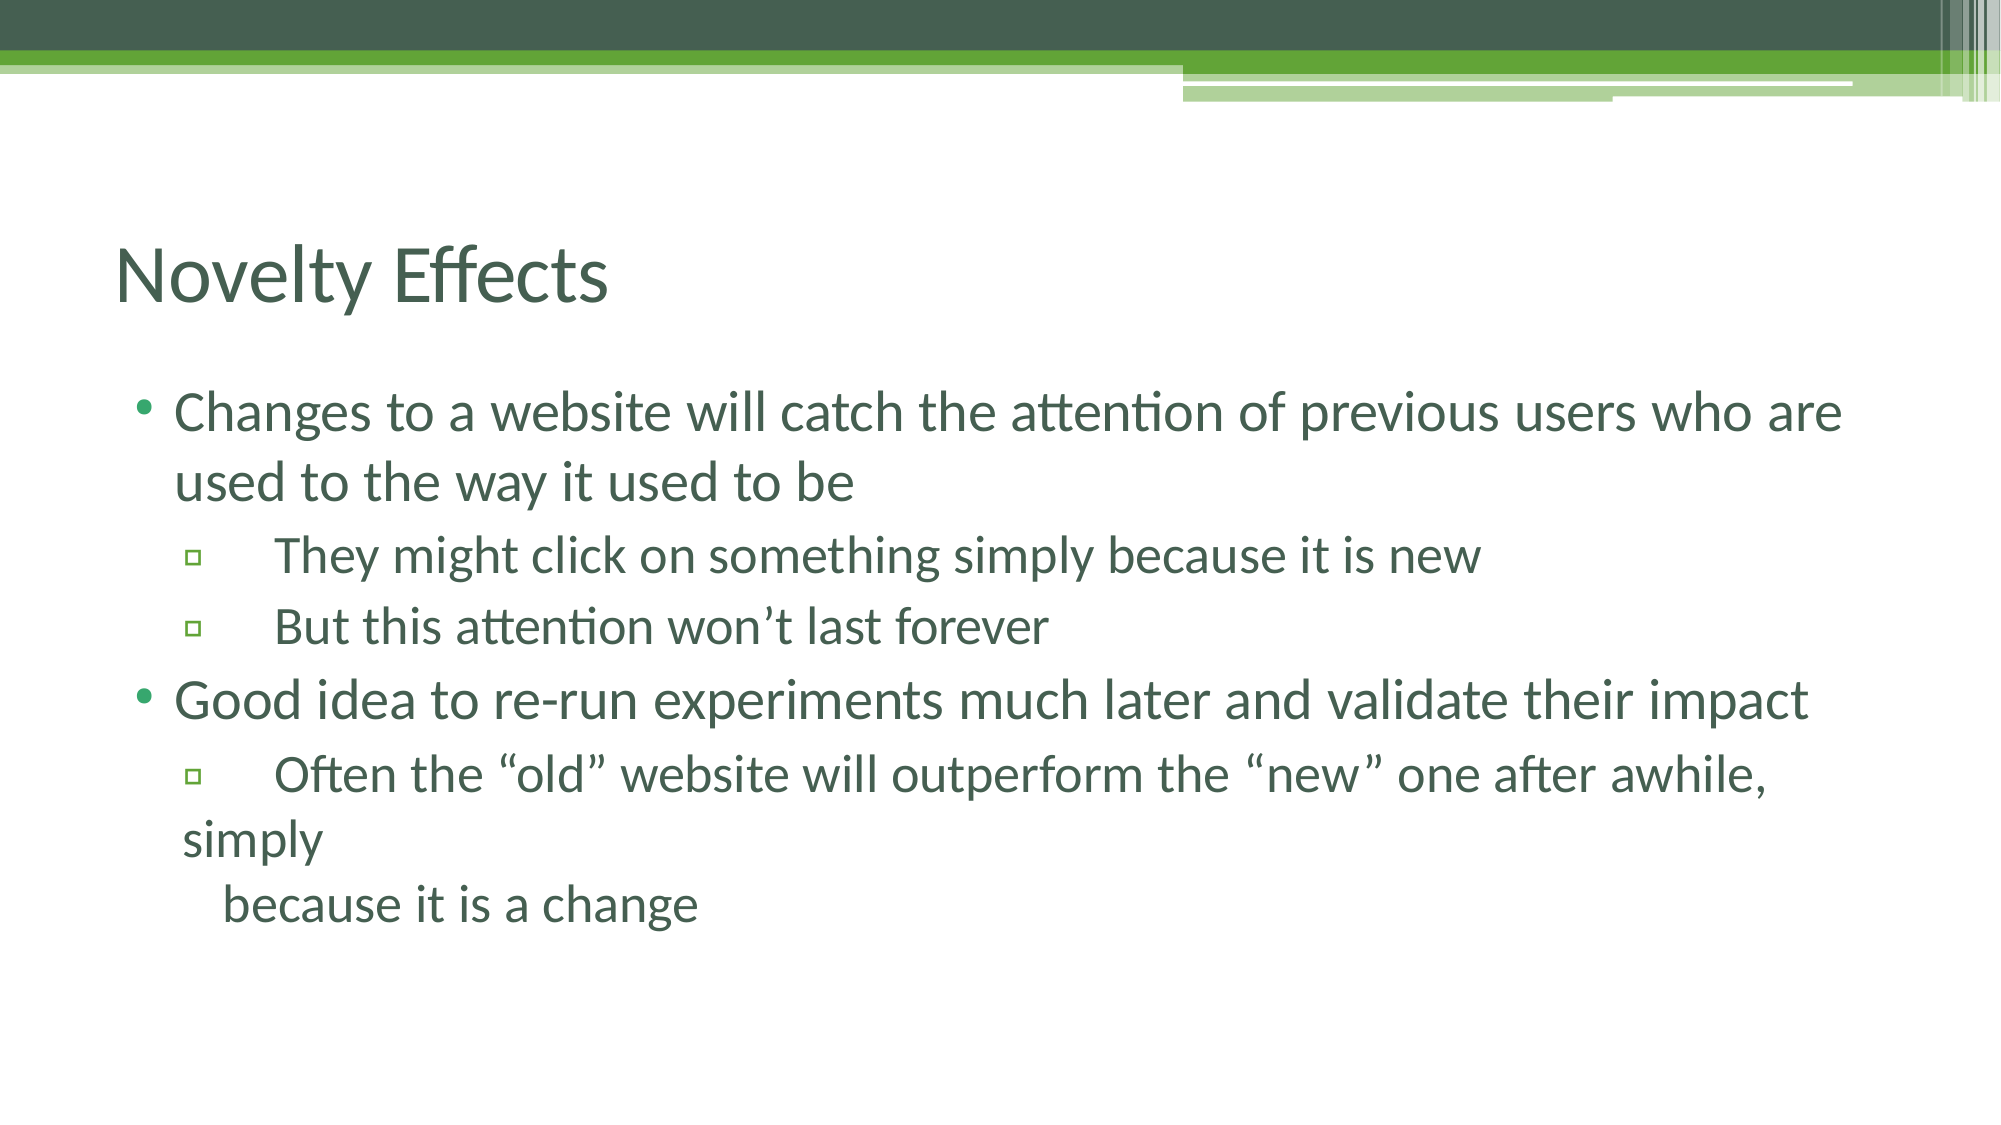

# Novelty Effects
Changes to a website will catch the attention of previous users who are  used to the way it used to be
▫	They might click on something simply because it is new
▫	But this attention won’t last forever
Good idea to re-run experiments much later and validate their impact
▫	Often the “old” website will outperform the “new” one after awhile, simply
because it is a change